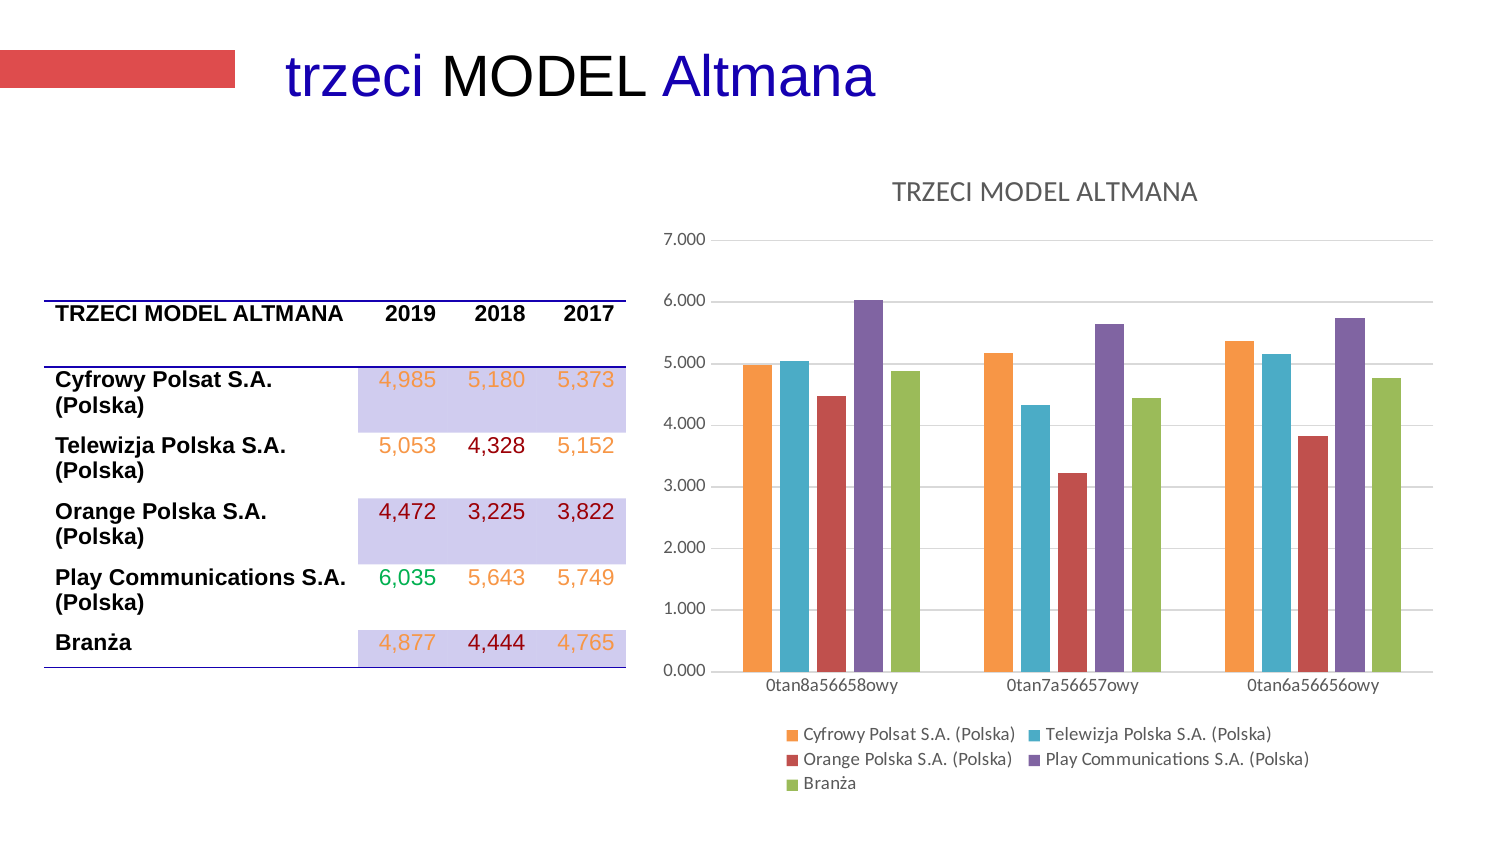

# trzeci MODEL Altmana

### Chart: TRZECI MODEL ALTMANA

| Category | Cyfrowy Polsat S.A. (Polska) | Telewizja Polska S.A. (Polska) | Orange Polska S.A. (Polska) | Play Communications S.A. (Polska) | Branża |
|---|---|---|---|---|---|
| 2019 | 4.985044896616799 | 5.052779421448493 | 4.471696065442968 | 6.034782403430434 | 4.877241141640413 |
| 2018 | 5.180448110785347 | 4.328114983920979 | 3.224655899202045 | 5.642742552172175 | 4.443544538235266 |
| 2017 | 5.372751556541335 | 5.152264380715827 | 3.8223431293583388 | 5.749208678005777 | 4.764723231476836 |
| TRZECI MODEL ALTMANA | 2019 | 2018 | 2017 |
| --- | --- | --- | --- |
| Cyfrowy Polsat S.A. (Polska) | 4,985 | 5,180 | 5,373 |
| Telewizja Polska S.A. (Polska) | 5,053 | 4,328 | 5,152 |
| Orange Polska S.A. (Polska) | 4,472 | 3,225 | 3,822 |
| Play Communications S.A. (Polska) | 6,035 | 5,643 | 5,749 |
| Branża | 4,877 | 4,444 | 4,765 |